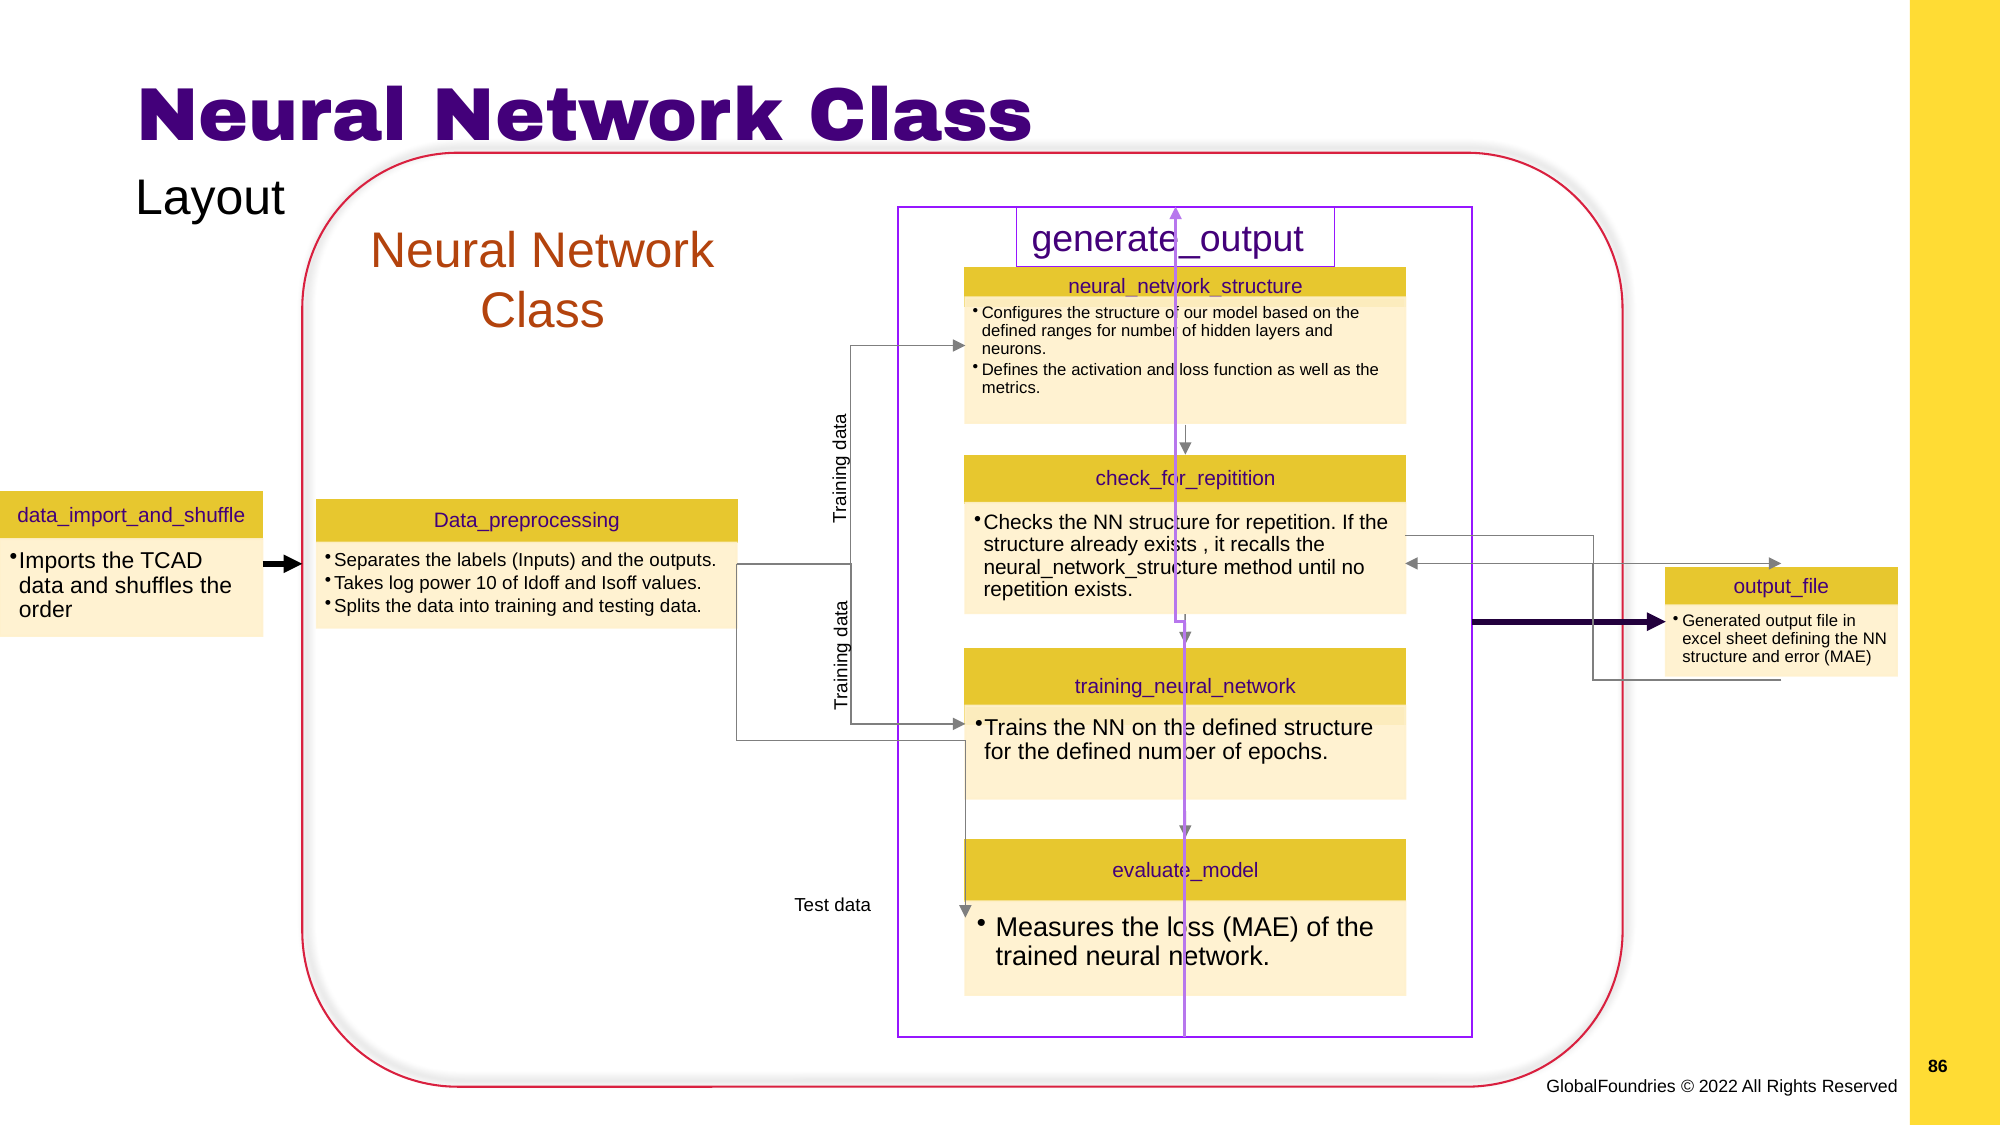

# Neural Network Class

Layout

generate_output
Neural Network Class
neural_network_structure
Configures the structure of our model based on the defined ranges for number of hidden layers and neurons.
Defines the activation and loss function as well as the metrics.
Training data
check_for_repitition
Checks the NN structure for repetition. If the structure already exists , it recalls the neural_network_structure method until no repetition exists.
Data_preprocessing
Separates the labels (Inputs) and the outputs.
Takes log power 10 of Idoff and Isoff values.
Splits the data into training and testing data.
data_import_and_shuffle
Imports the TCAD data and shuffles the order
output_file
Generated output file in excel sheet defining the NN structure and error (MAE)
Training data
training_neural_network
Trains the NN on the defined structure for the defined number of epochs.
evaluate_model
Measures the loss (MAE) of the trained neural network.
Test data
86
GlobalFoundries © 2022 All Rights Reserved